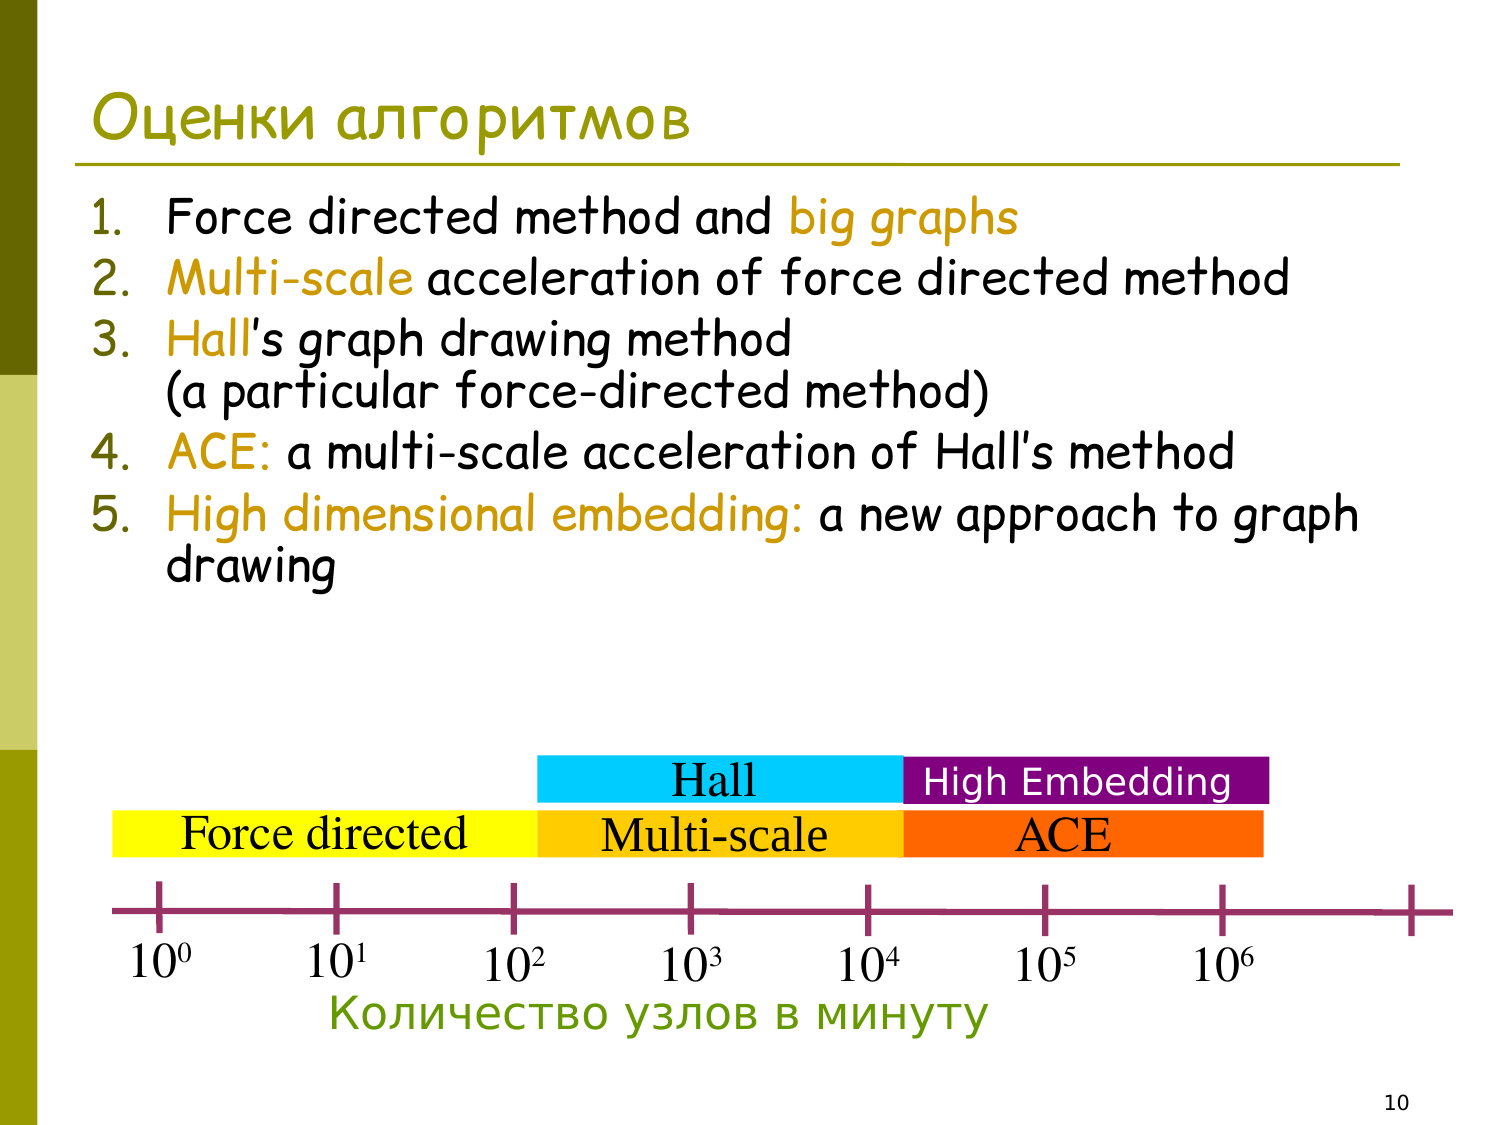

# Оценки алгоритмов
Force directed method and big graphs
Multi-scale acceleration of force directed method
Hall’s graph drawing method
(a particular force-directed method)
ACE: a multi-scale acceleration of Hall’s method
High dimensional embedding: a new approach to graph drawing
Hall

High Embedding

Force directed

Multi-scale

ACE

100
101
102
103
104
105
106
Количество узлов в минуту
10